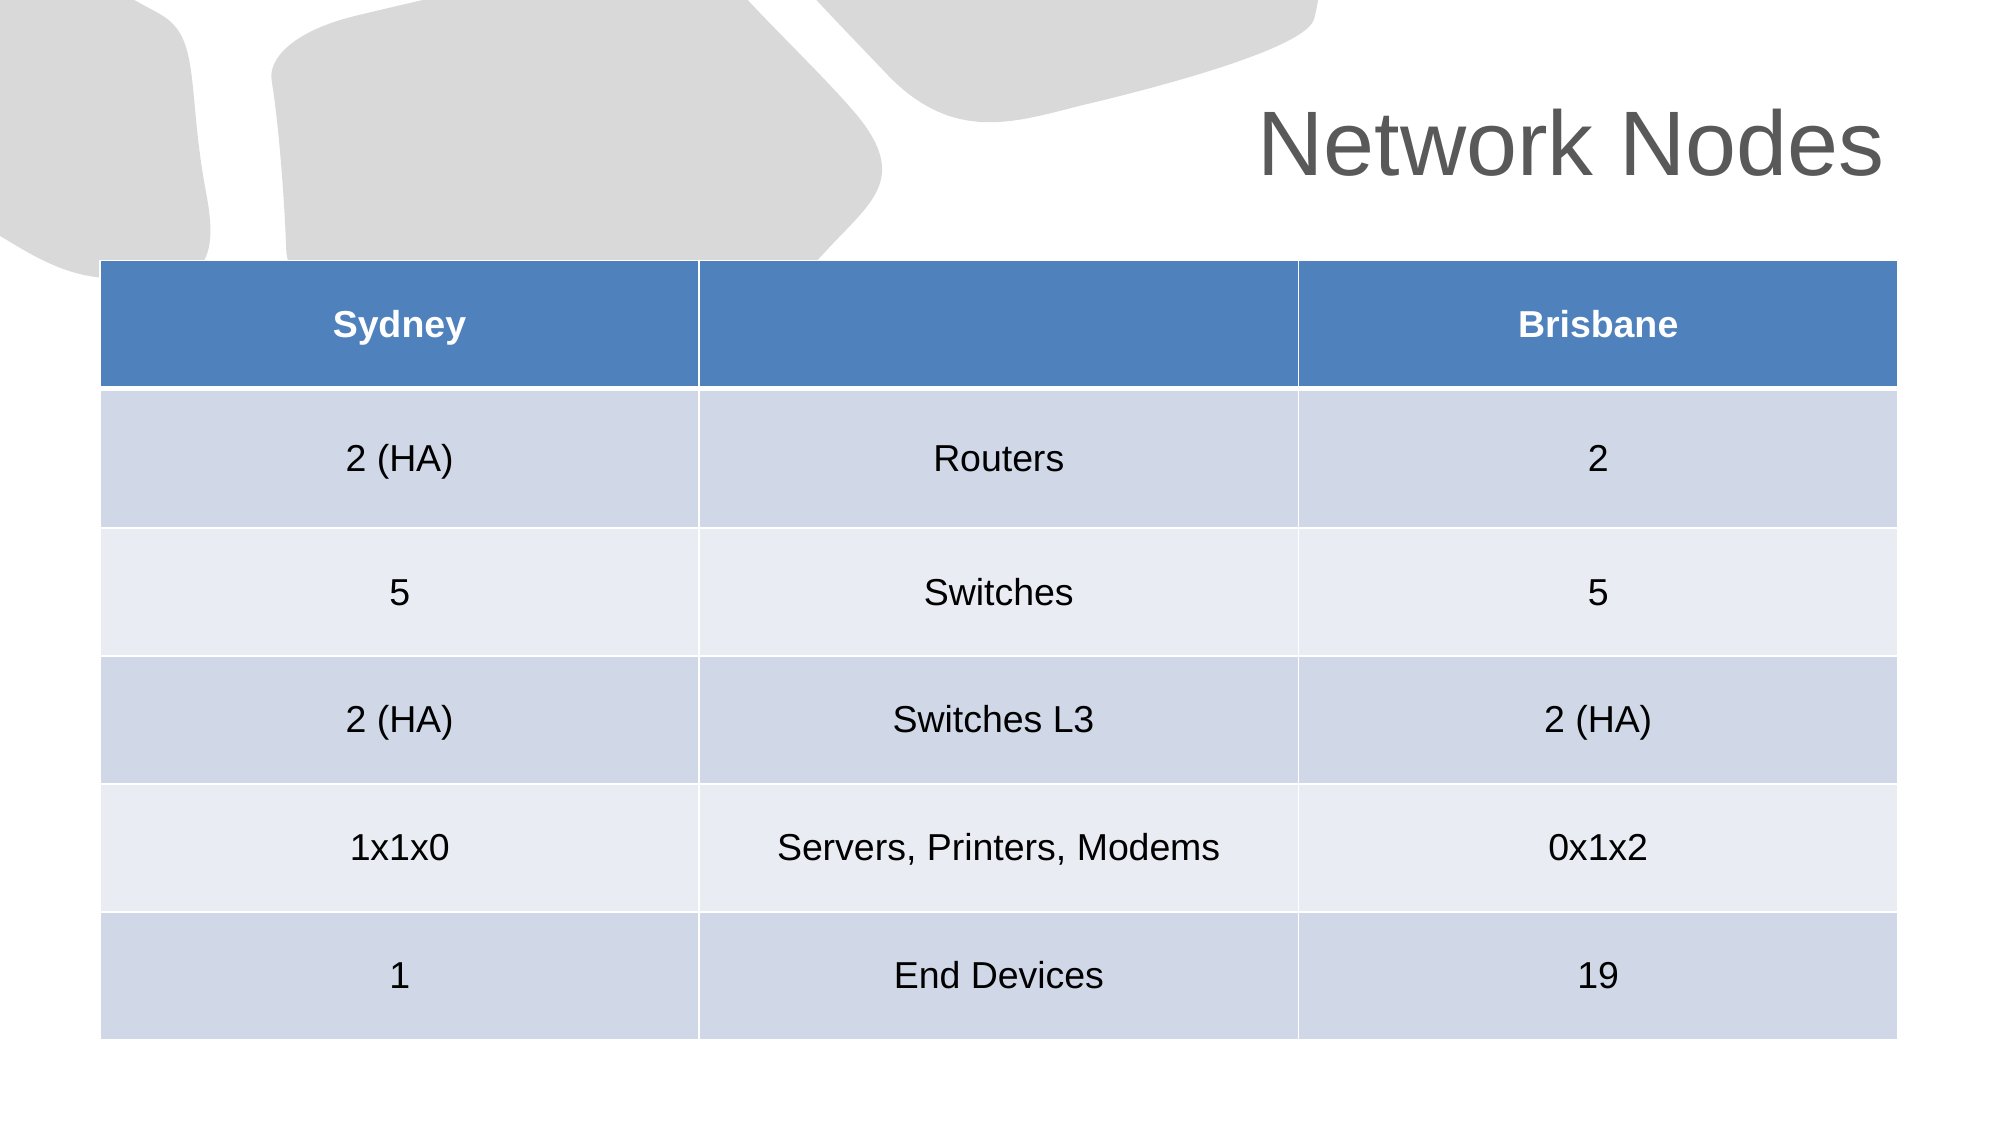

# Network Nodes
| Sydney |  | Brisbane |
| --- | --- | --- |
| 2 (HA) | Routers | 2 |
| 5 | Switches | 5 |
| 2 (HA) | Switches L3 | 2 (HA) |
| 1x1x0 | Servers, Printers, Modems | 0x1x2 |
| 1 | End Devices | 19 |